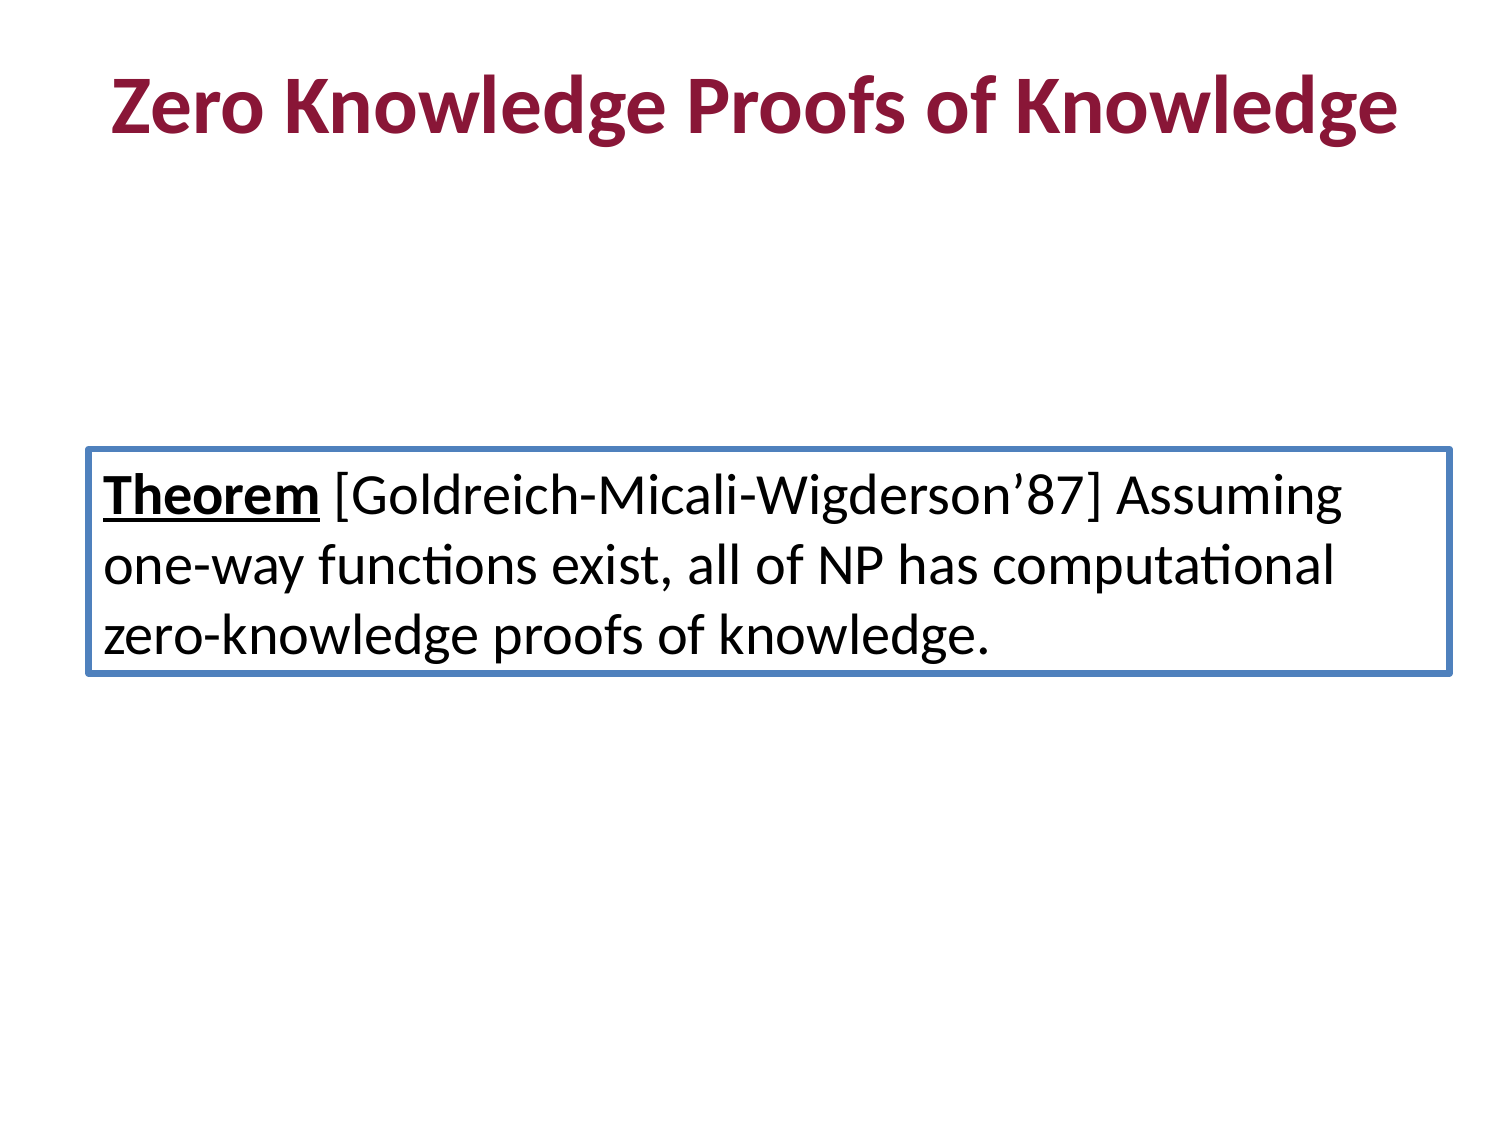

Zero Knowledge Proofs of Knowledge
Theorem [Goldreich-Micali-Wigderson’87] Assuming one-way functions exist, all of NP has computational zero-knowledge proofs of knowledge.